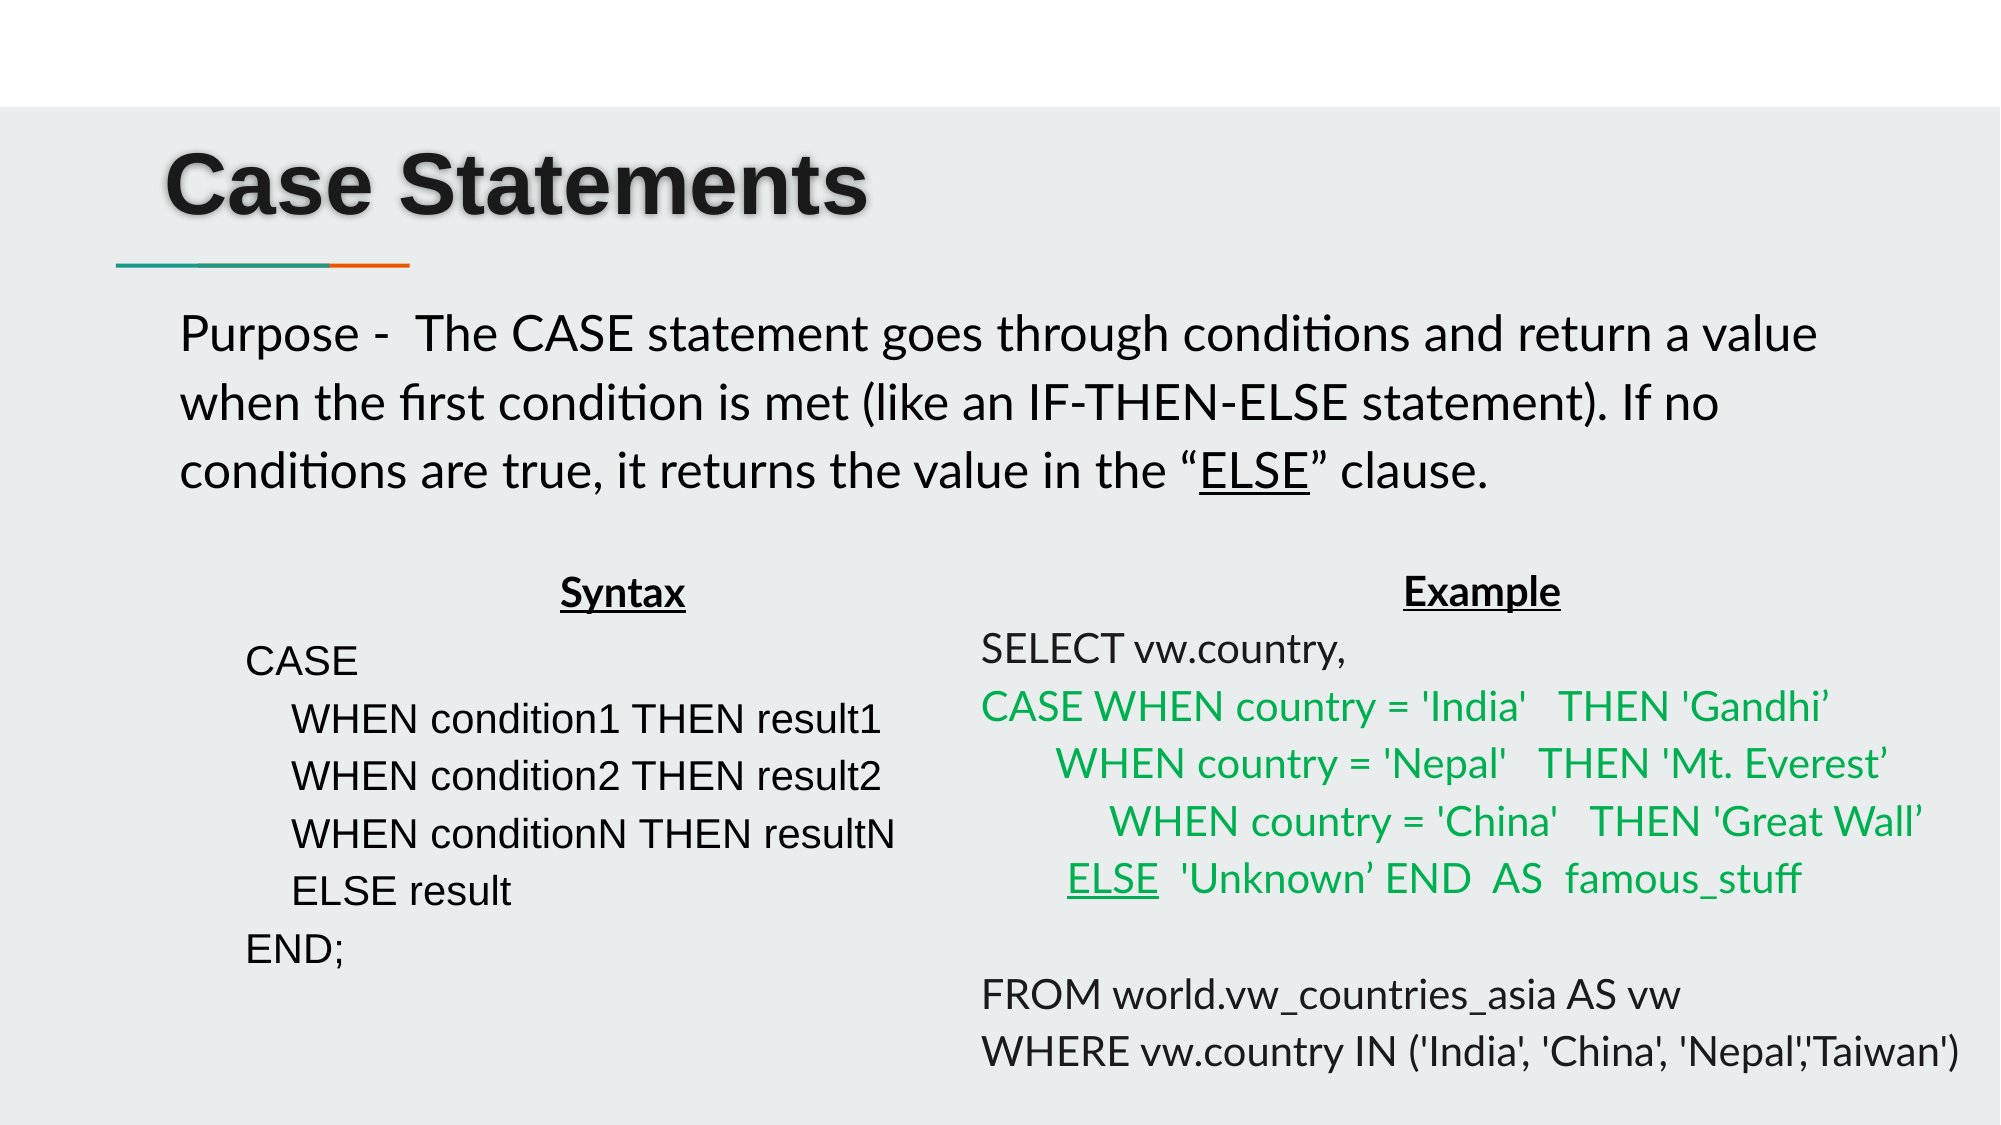

# Case Statements

Purpose -  The CASE statement goes through conditions and return a value when the first condition is met (like an IF-THEN-ELSE statement). If no conditions are true, it returns the value in the “ELSE” clause.

Example
SELECT vw.country,
CASE WHEN country = 'India'   THEN 'Gandhi’                       WHEN country = 'Nepal'   THEN 'Mt. Everest’                      WHEN country = 'China'   THEN 'Great Wall’               ELSE  'Unknown’ END  AS  famous_stuff

FROM world.vw_countries_asia AS vw                         WHERE vw.country IN ('India', 'China', 'Nepal','Taiwan')

Syntax
CASE
    WHEN condition1 THEN result1
    WHEN condition2 THEN result2
    WHEN conditionN THEN resultN
    ELSE result
END;